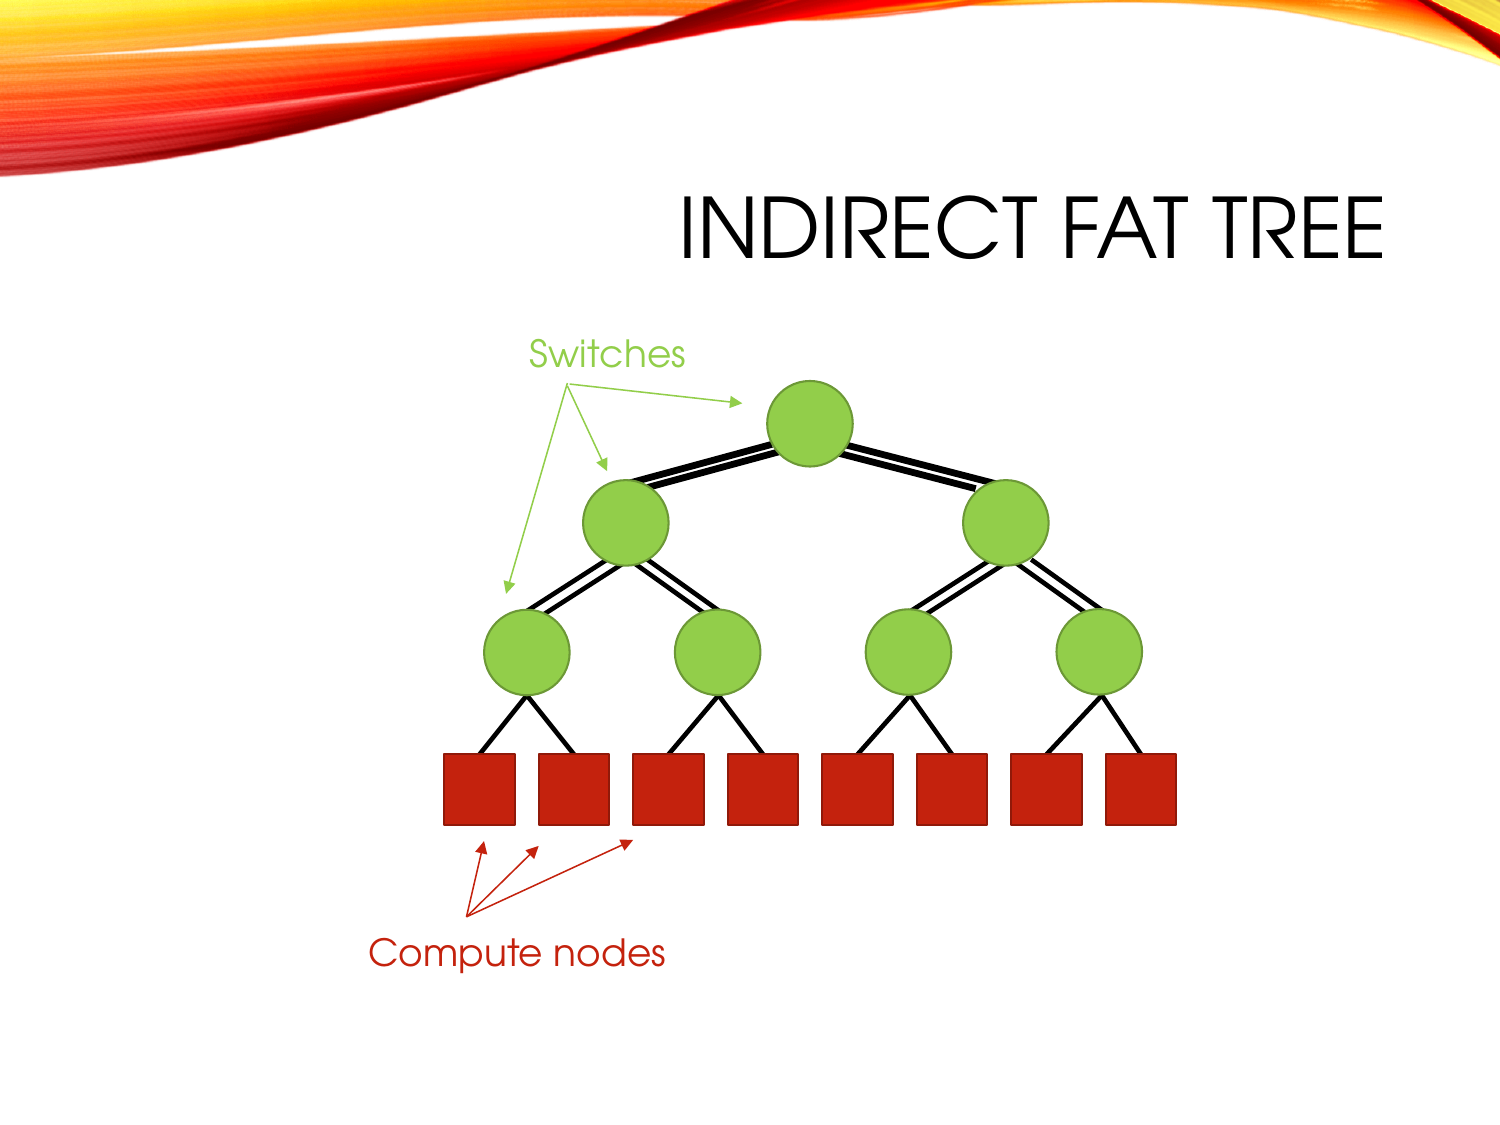

# Indirect Fat tree
Switches

Compute nodes